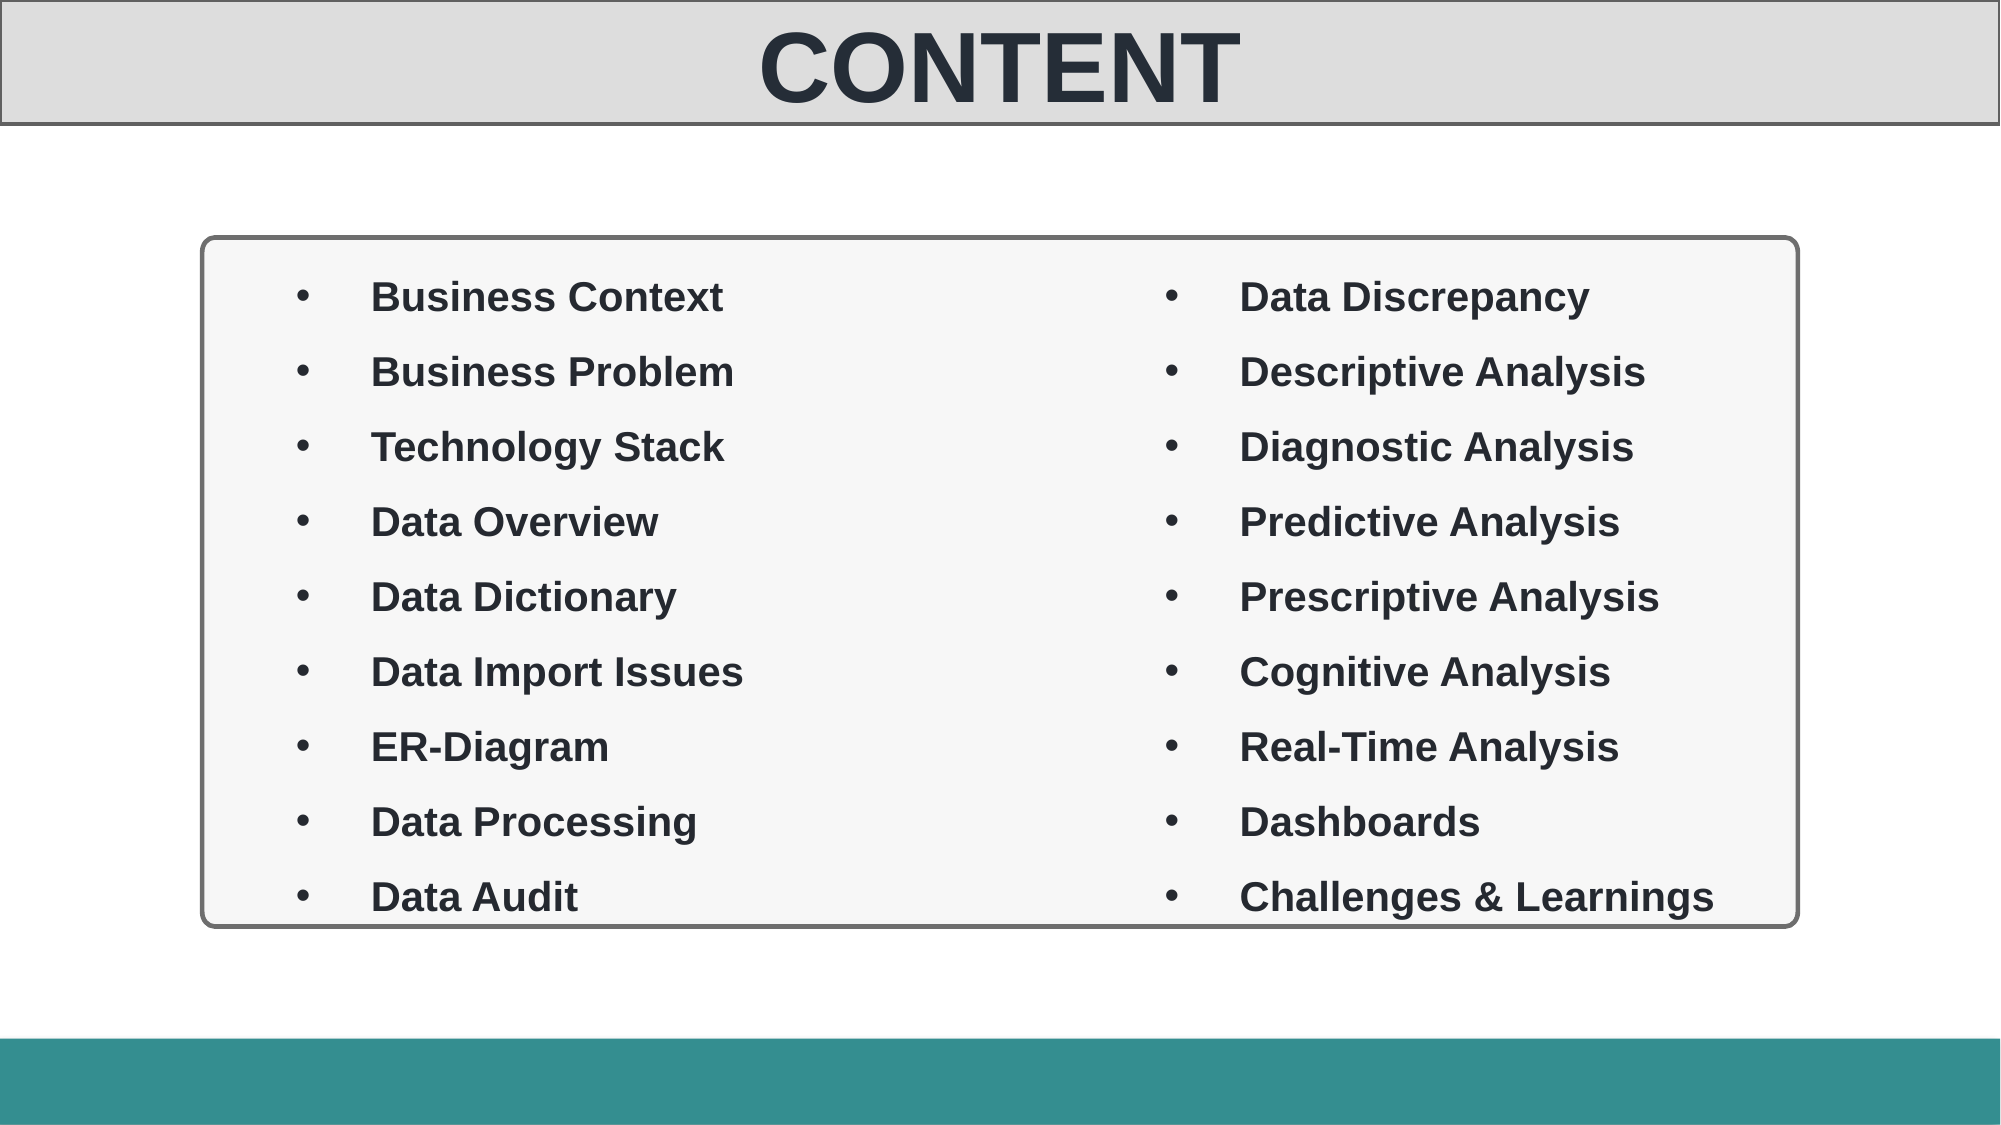

CONTENT

Business Context
Business Problem
Technology Stack
Data Overview
Data Dictionary
Data Import Issues
ER-Diagram
Data Processing
Data Audit
Data Discrepancy
Descriptive Analysis
Diagnostic Analysis
Predictive Analysis
Prescriptive Analysis
Cognitive Analysis
Real-Time Analysis
Dashboards
Challenges & Learnings